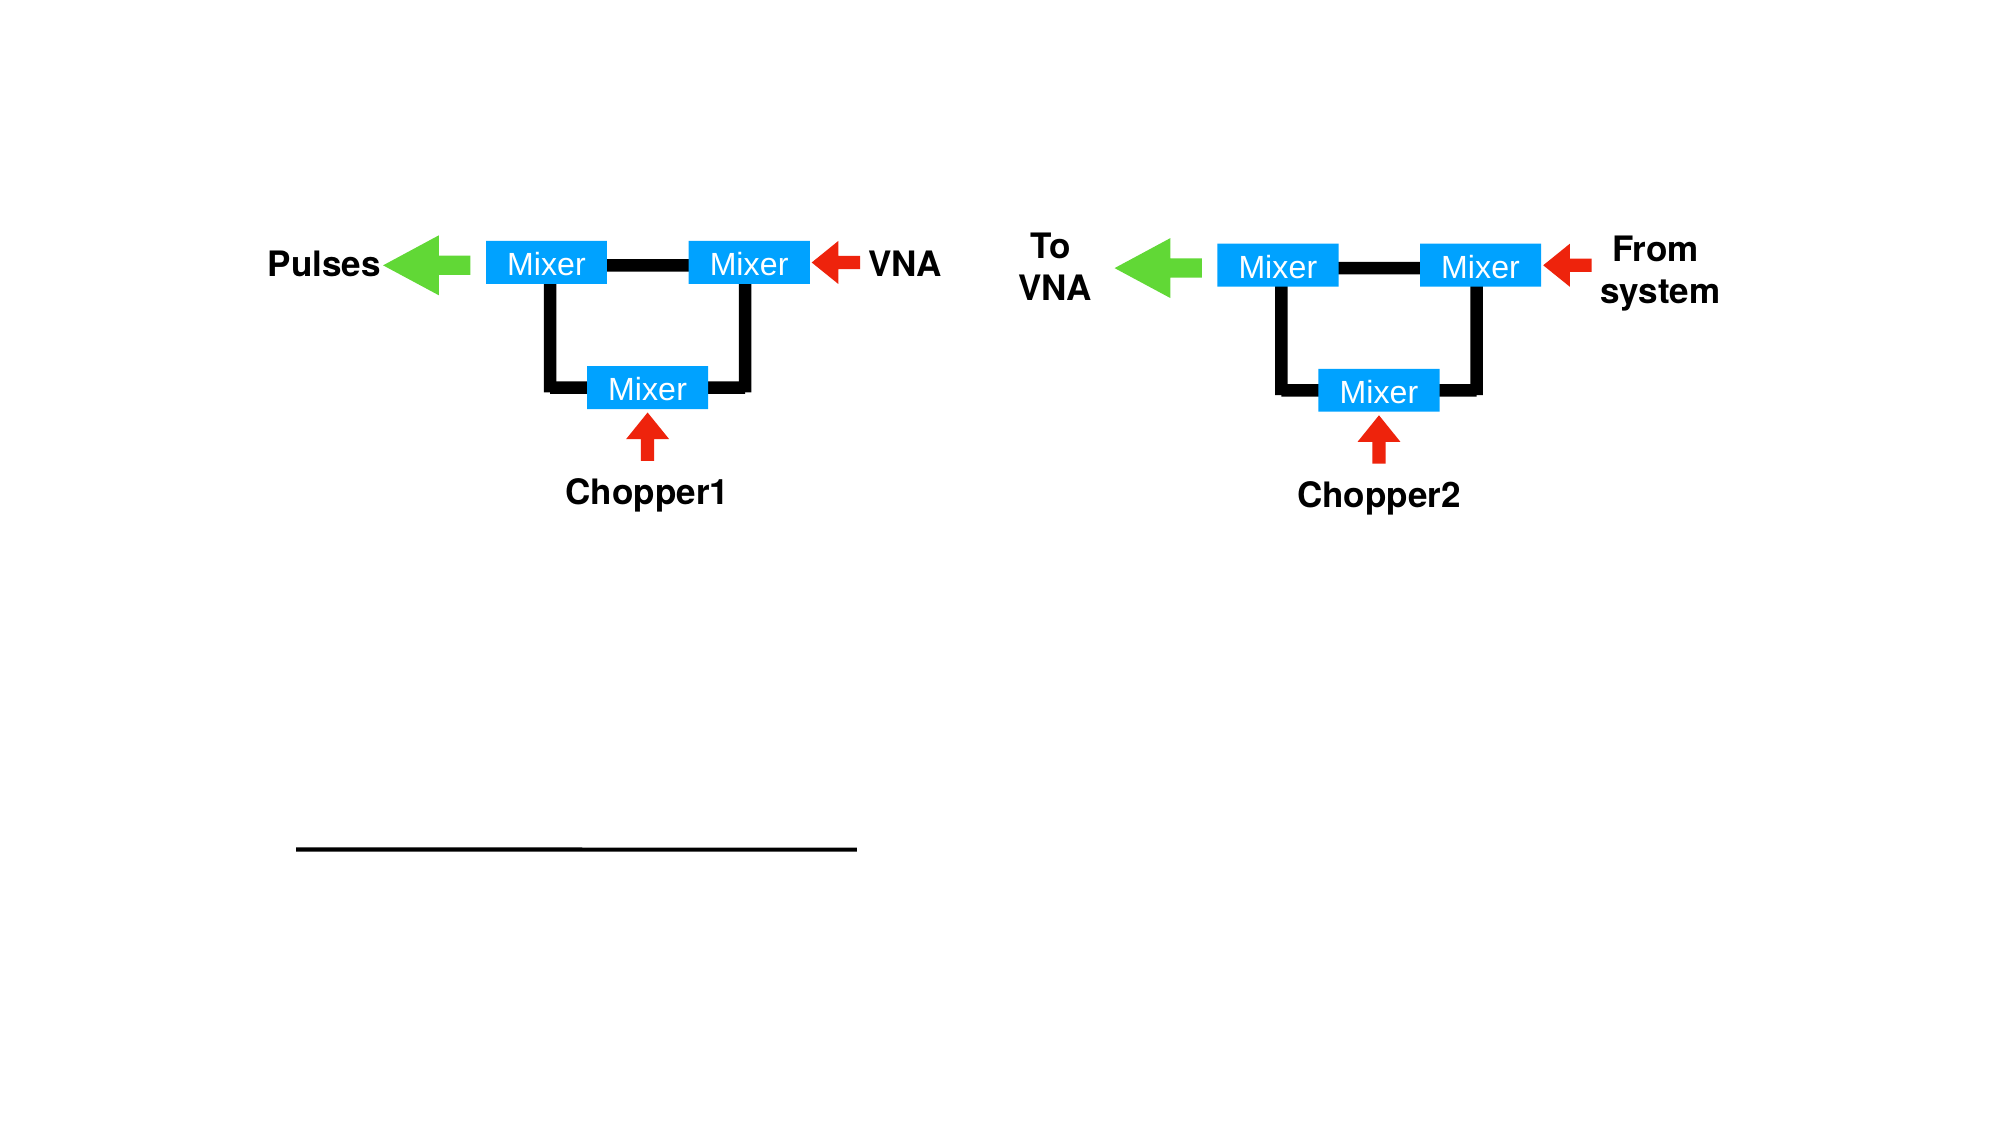

To
VNA
From
system
Pulses
VNA

Mixer
Mixer

Mixer
Mixer

Mixer
Mixer

Chopper1
Chopper2